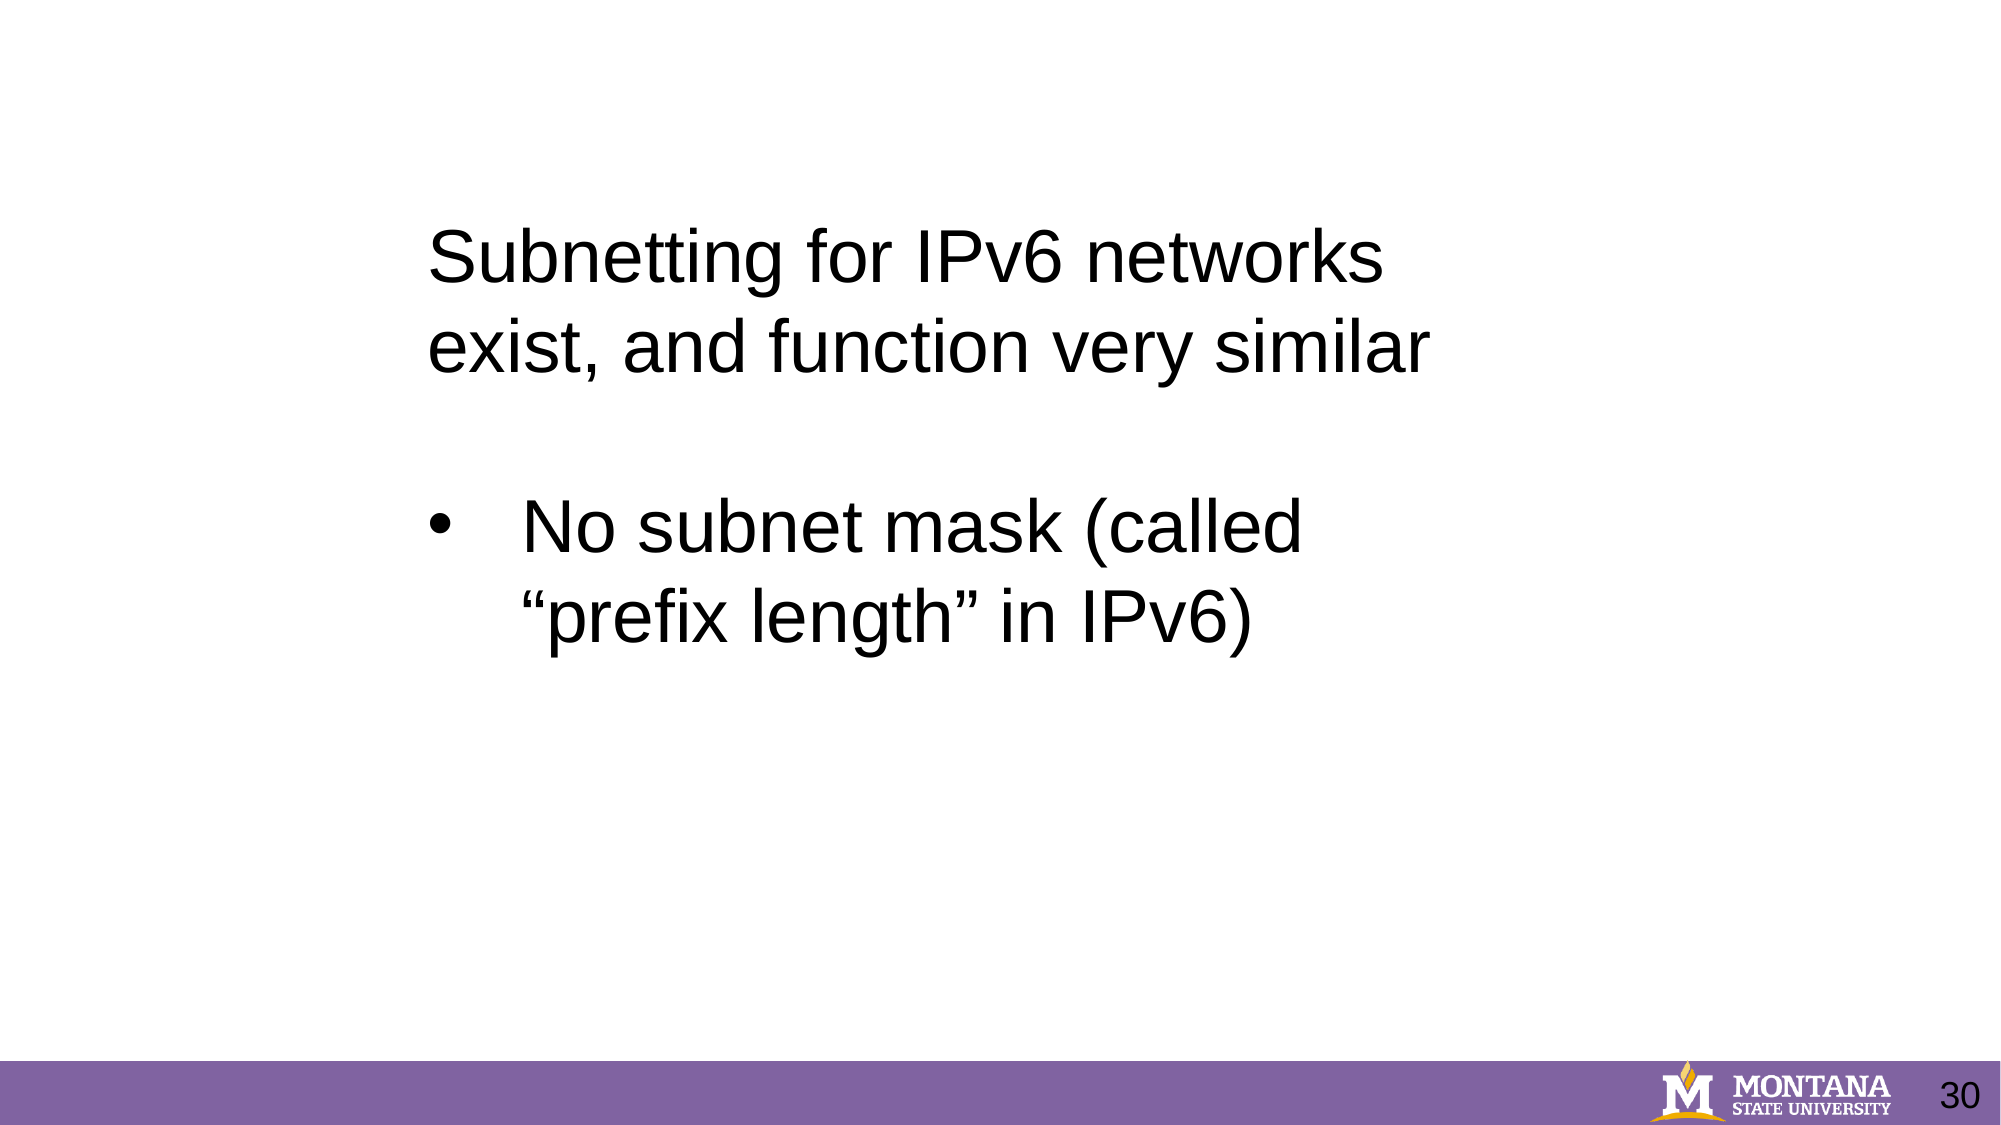

Subnetting for IPv6 networks exist, and function very similar

No subnet mask (called “prefix length” in IPv6)
30